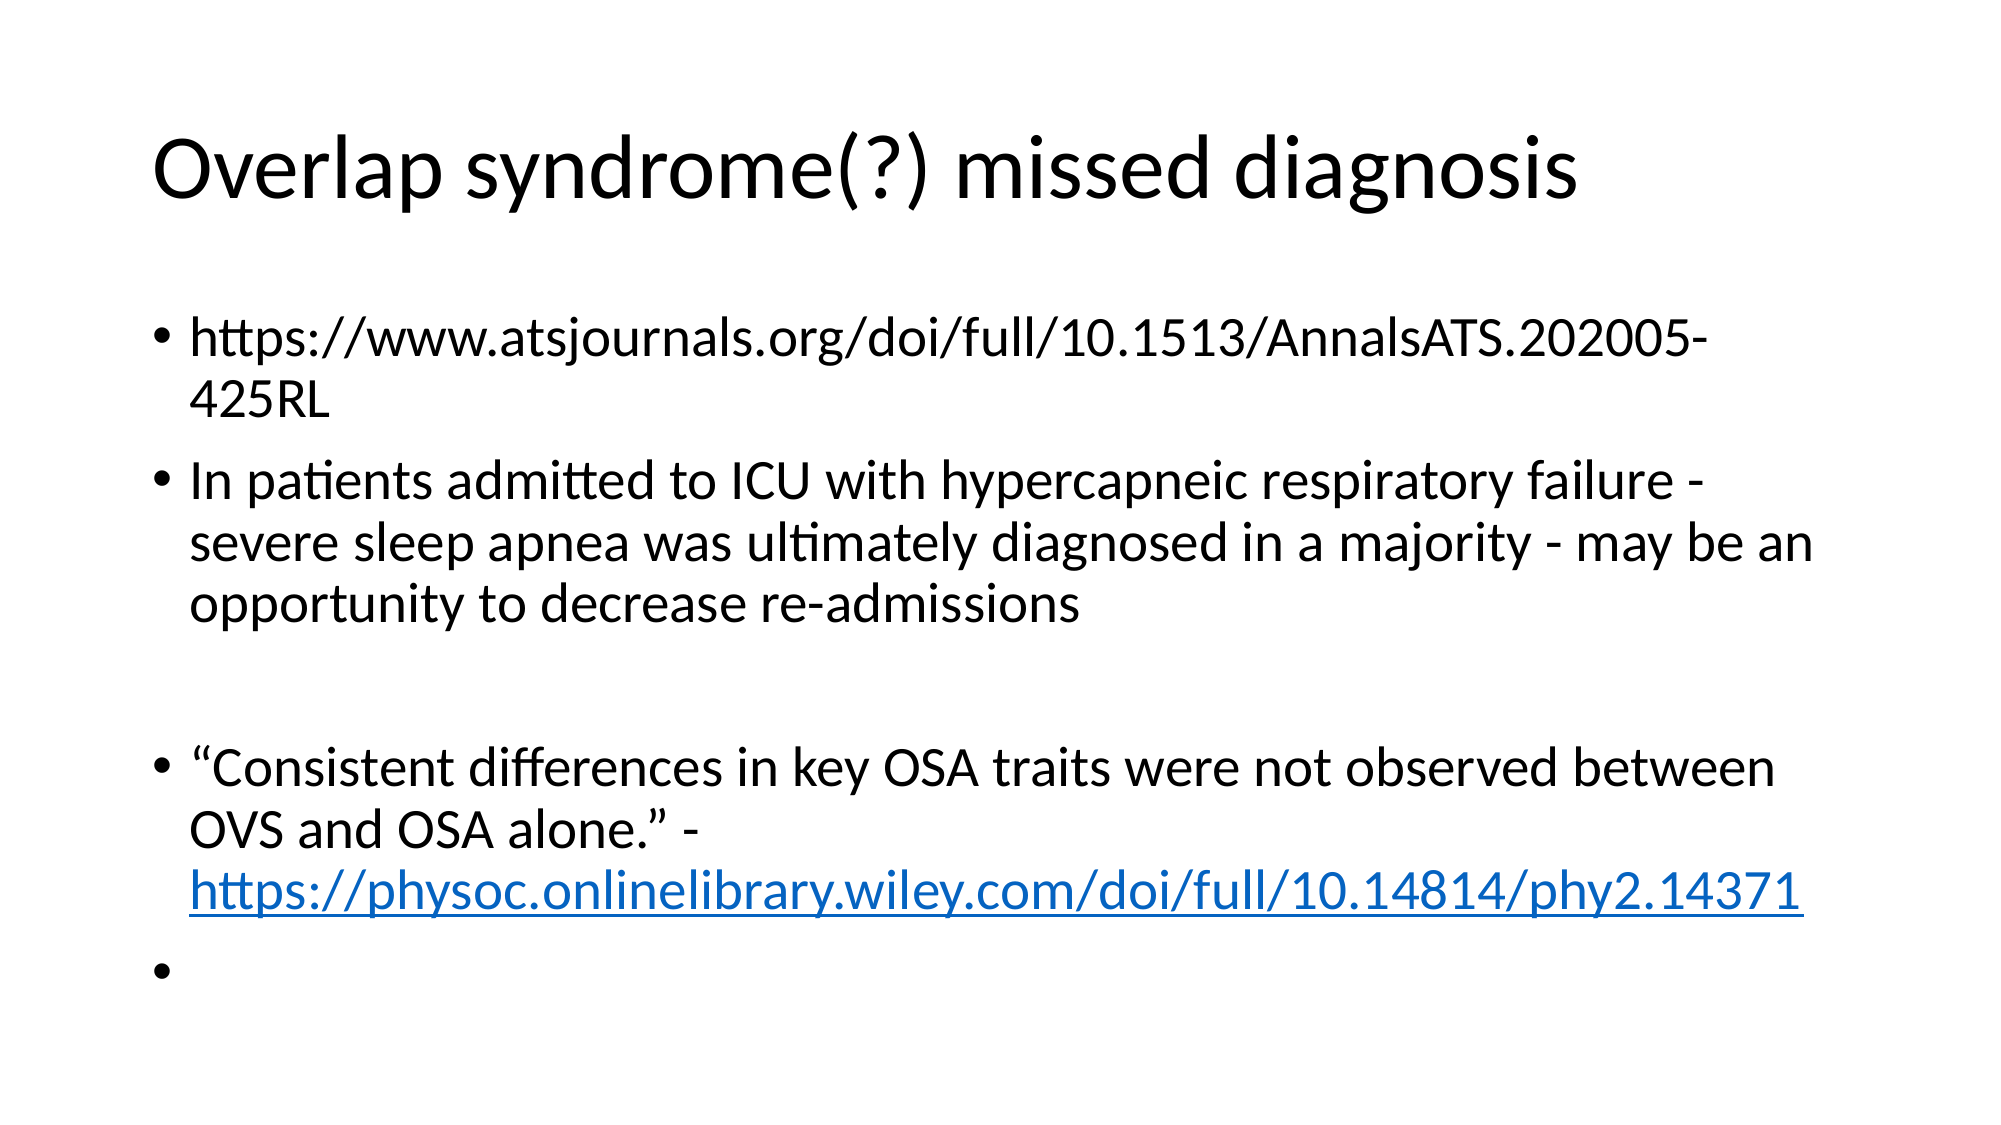

# Overlap syndrome(?) missed diagnosis
https://www.atsjournals.org/doi/full/10.1513/AnnalsATS.202005-425RL
In patients admitted to ICU with hypercapneic respiratory failure - severe sleep apnea was ultimately diagnosed in a majority - may be an opportunity to decrease re-admissions

“Consistent differences in key OSA traits were not observed between OVS and OSA alone.” - https://physoc.onlinelibrary.wiley.com/doi/full/10.14814/phy2.14371